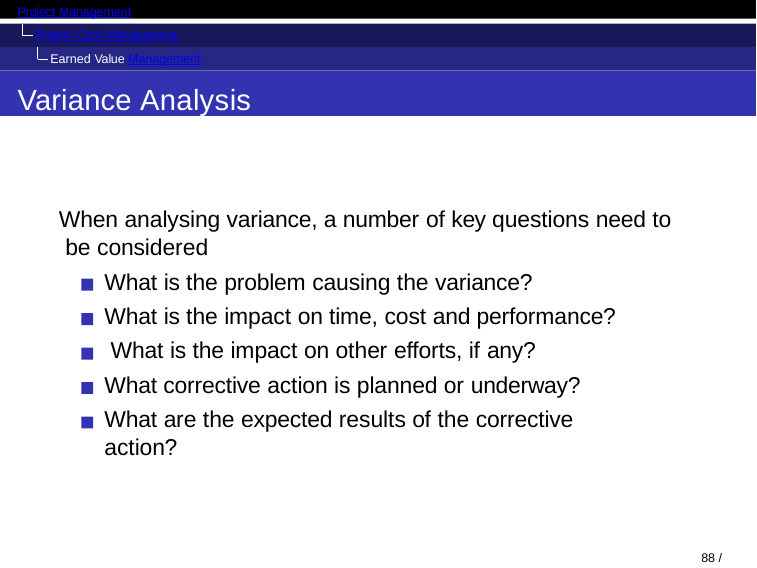

Project Management
Project Cost Management  Earned Value Management

Variance Analysis
When analysing variance, a number of key questions need to  be considered
What is the problem causing the variance?
What is the impact on time, cost and performance?  What is the impact on other efforts, if any?
What corrective action is planned or underway?
What are the expected results of the corrective action?

88 / 128